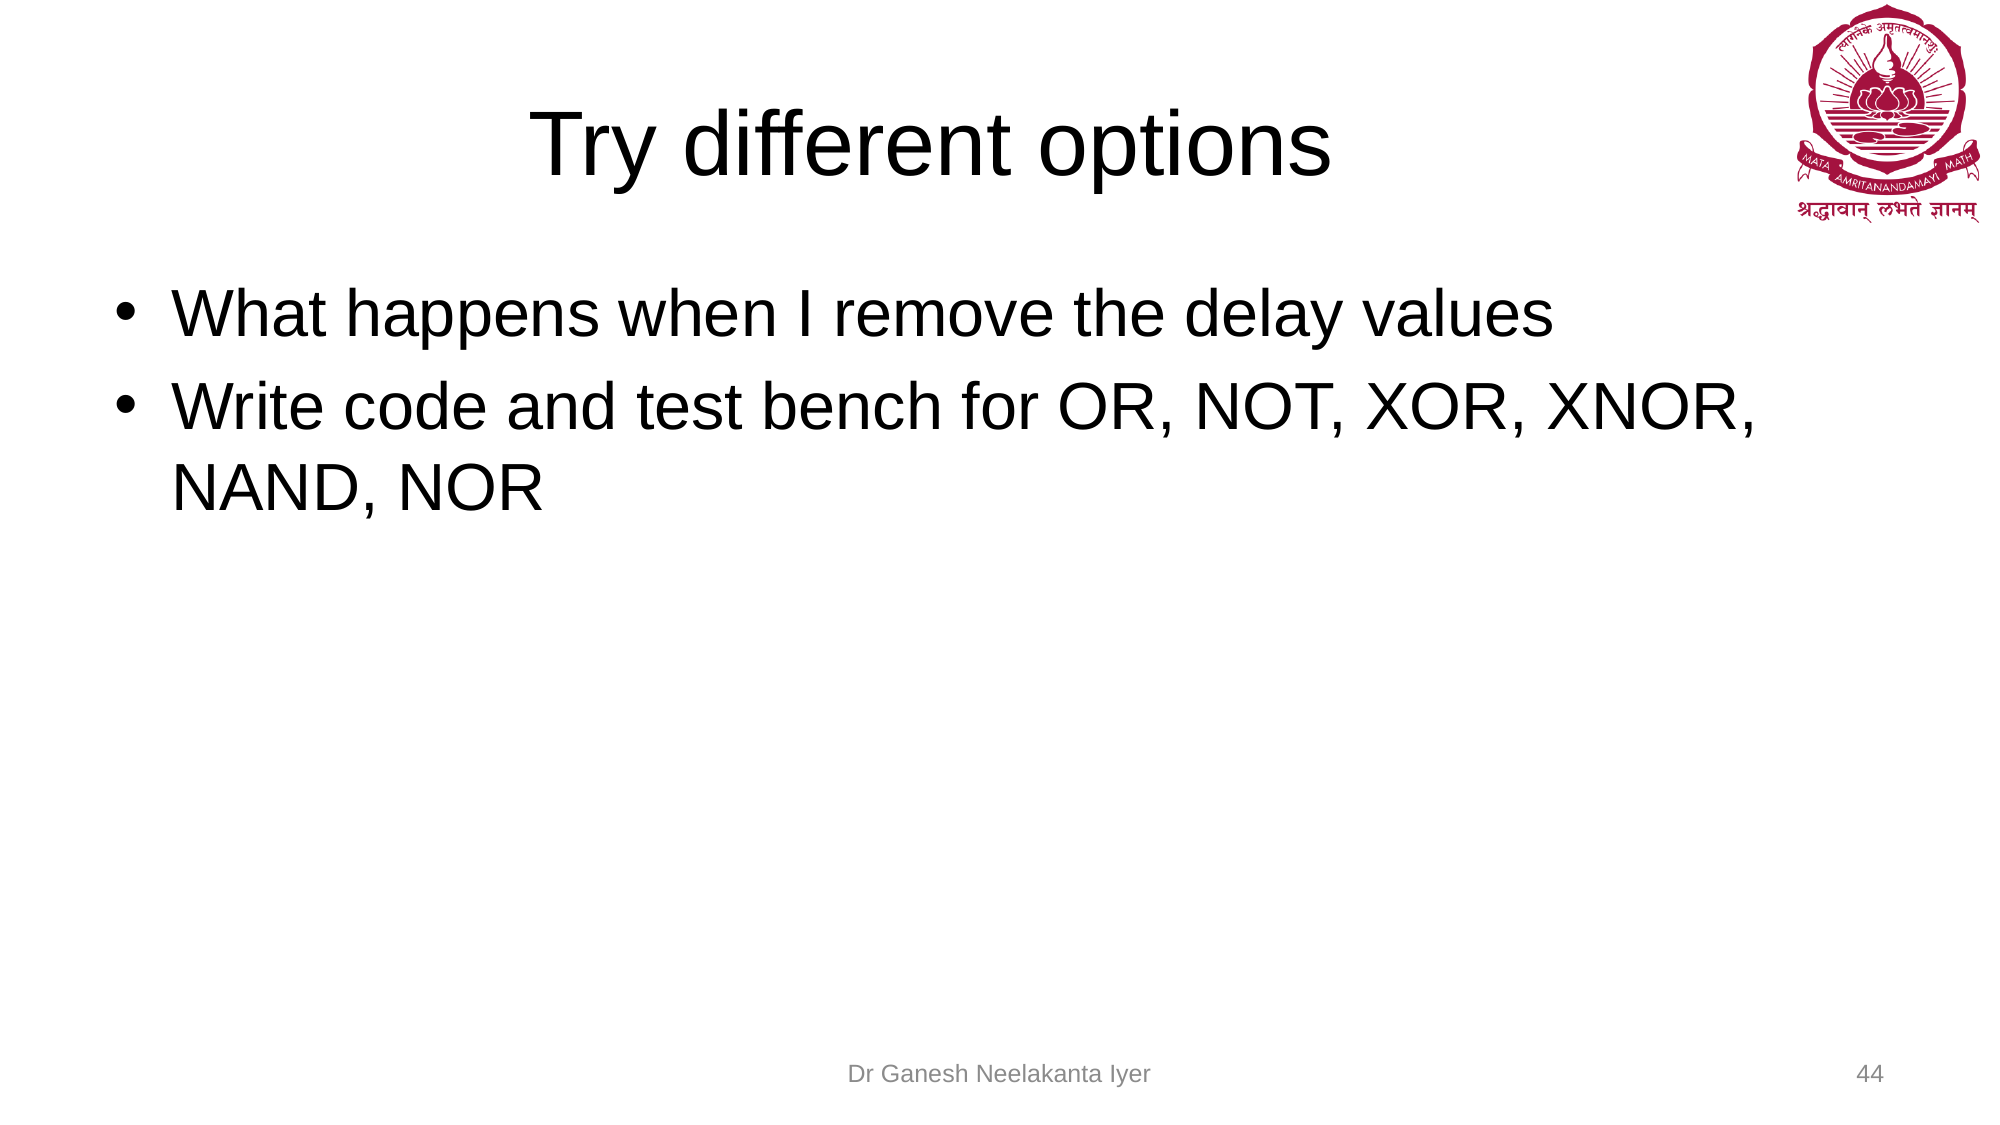

# Try different options
What happens when I remove the delay values
Write code and test bench for OR, NOT, XOR, XNOR, NAND, NOR
Dr Ganesh Neelakanta Iyer
44